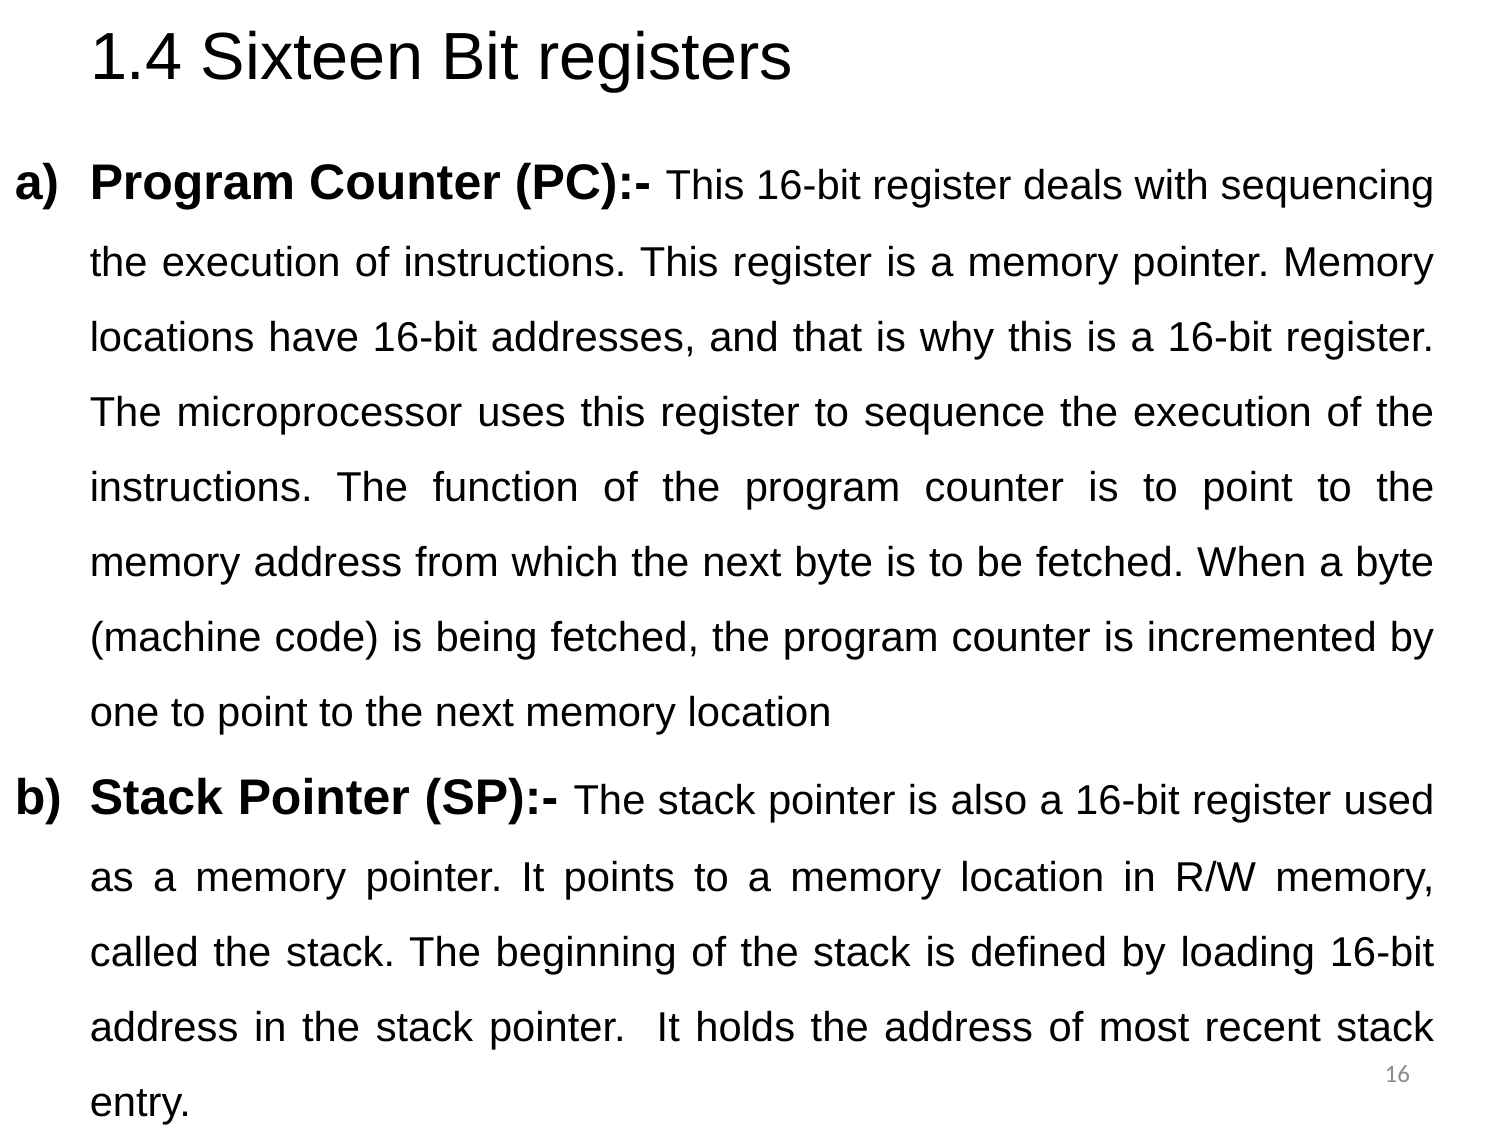

# 1.4 Sixteen Bit registers
Program Counter (PC):- This 16-bit register deals with sequencing the execution of instructions. This register is a memory pointer. Memory locations have 16-bit addresses, and that is why this is a 16-bit register. The microprocessor uses this register to sequence the execution of the instructions. The function of the program counter is to point to the memory address from which the next byte is to be fetched. When a byte (machine code) is being fetched, the program counter is incremented by one to point to the next memory location
Stack Pointer (SP):- The stack pointer is also a 16-bit register used as a memory pointer. It points to a memory location in R/W memory, called the stack. The beginning of the stack is defined by loading 16-bit address in the stack pointer.  It holds the address of most recent stack entry.
16